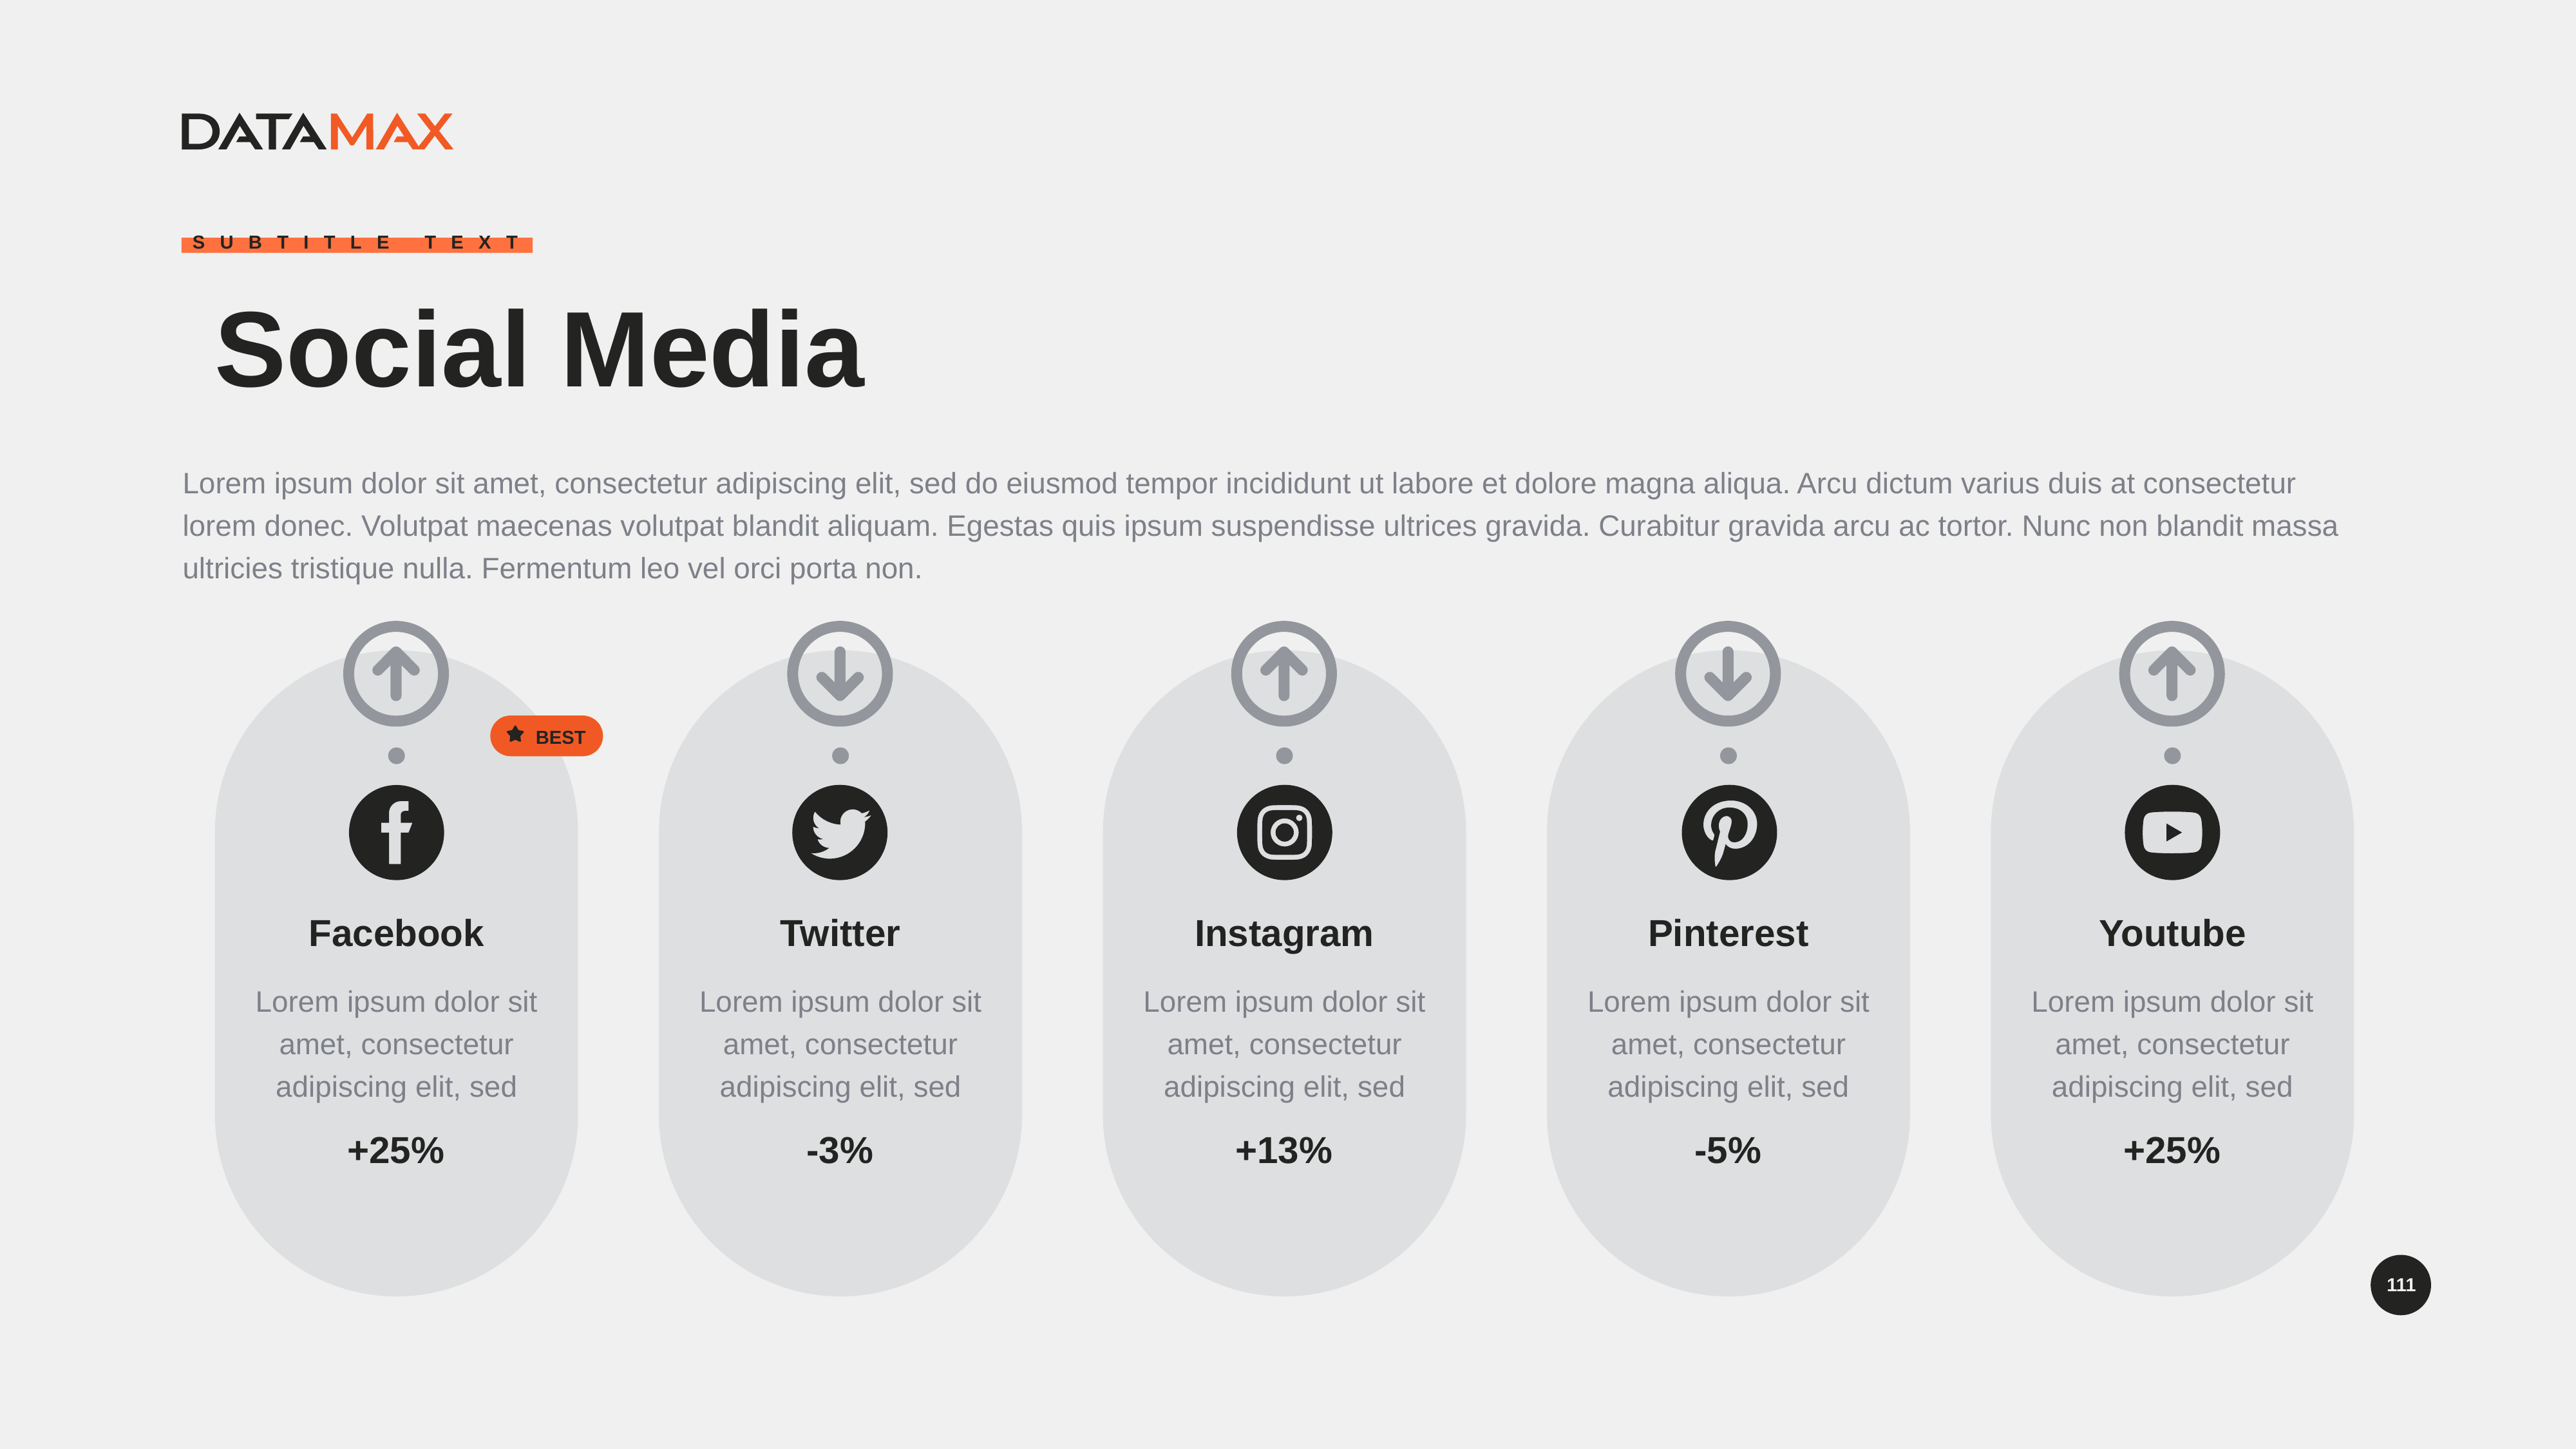

Subtitle Text

Social Media
Lorem ipsum dolor sit amet, consectetur adipiscing elit, sed do eiusmod tempor incididunt ut labore et dolore magna aliqua. Arcu dictum varius duis at consectetur lorem donec. Volutpat maecenas volutpat blandit aliquam. Egestas quis ipsum suspendisse ultrices gravida. Curabitur gravida arcu ac tortor. Nunc non blandit massa ultricies tristique nulla. Fermentum leo vel orci porta non.

Twitter
Lorem ipsum dolor sit amet, consectetur adipiscing elit, sed
-3%

Pinterest
Lorem ipsum dolor sit amet, consectetur adipiscing elit, sed
-5%

BEST

Facebook
Lorem ipsum dolor sit amet, consectetur adipiscing elit, sed
+25%

Instagram
Lorem ipsum dolor sit amet, consectetur adipiscing elit, sed
+13%

Youtube
Lorem ipsum dolor sit amet, consectetur adipiscing elit, sed
+25%
111